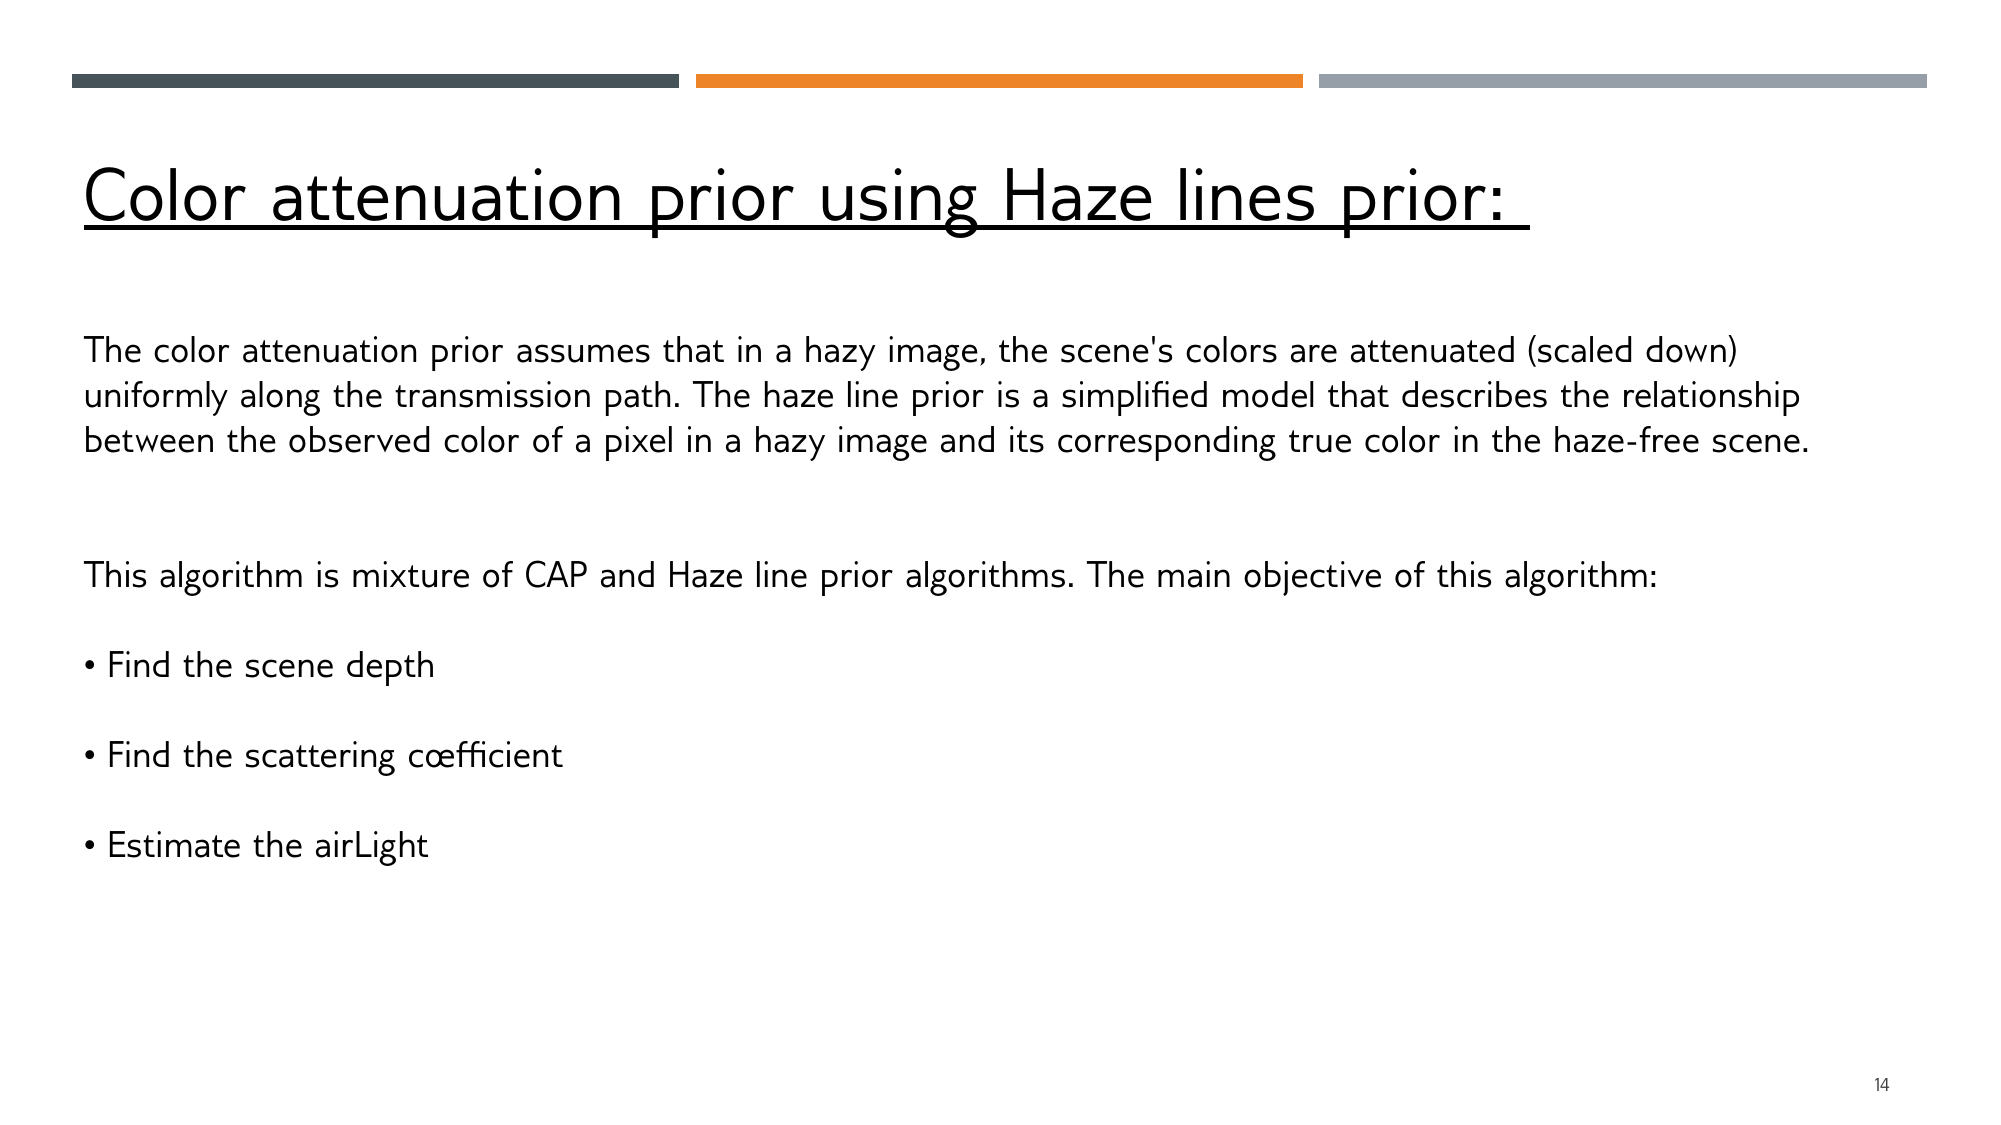

Color attenuation prior using Haze lines prior:

The color attenuation prior assumes that in a hazy image, the scene's colors are attenuated (scaled down) uniformly along the transmission path. The haze line prior is a simplified model that describes the relationship between the observed color of a pixel in a hazy image and its corresponding true color in the haze-free scene.

This algorithm is mixture of CAP and Haze line prior algorithms. The main objective of this algorithm:

• Find the scene depth

• Find the scattering coefficient

• Estimate the airLight
14